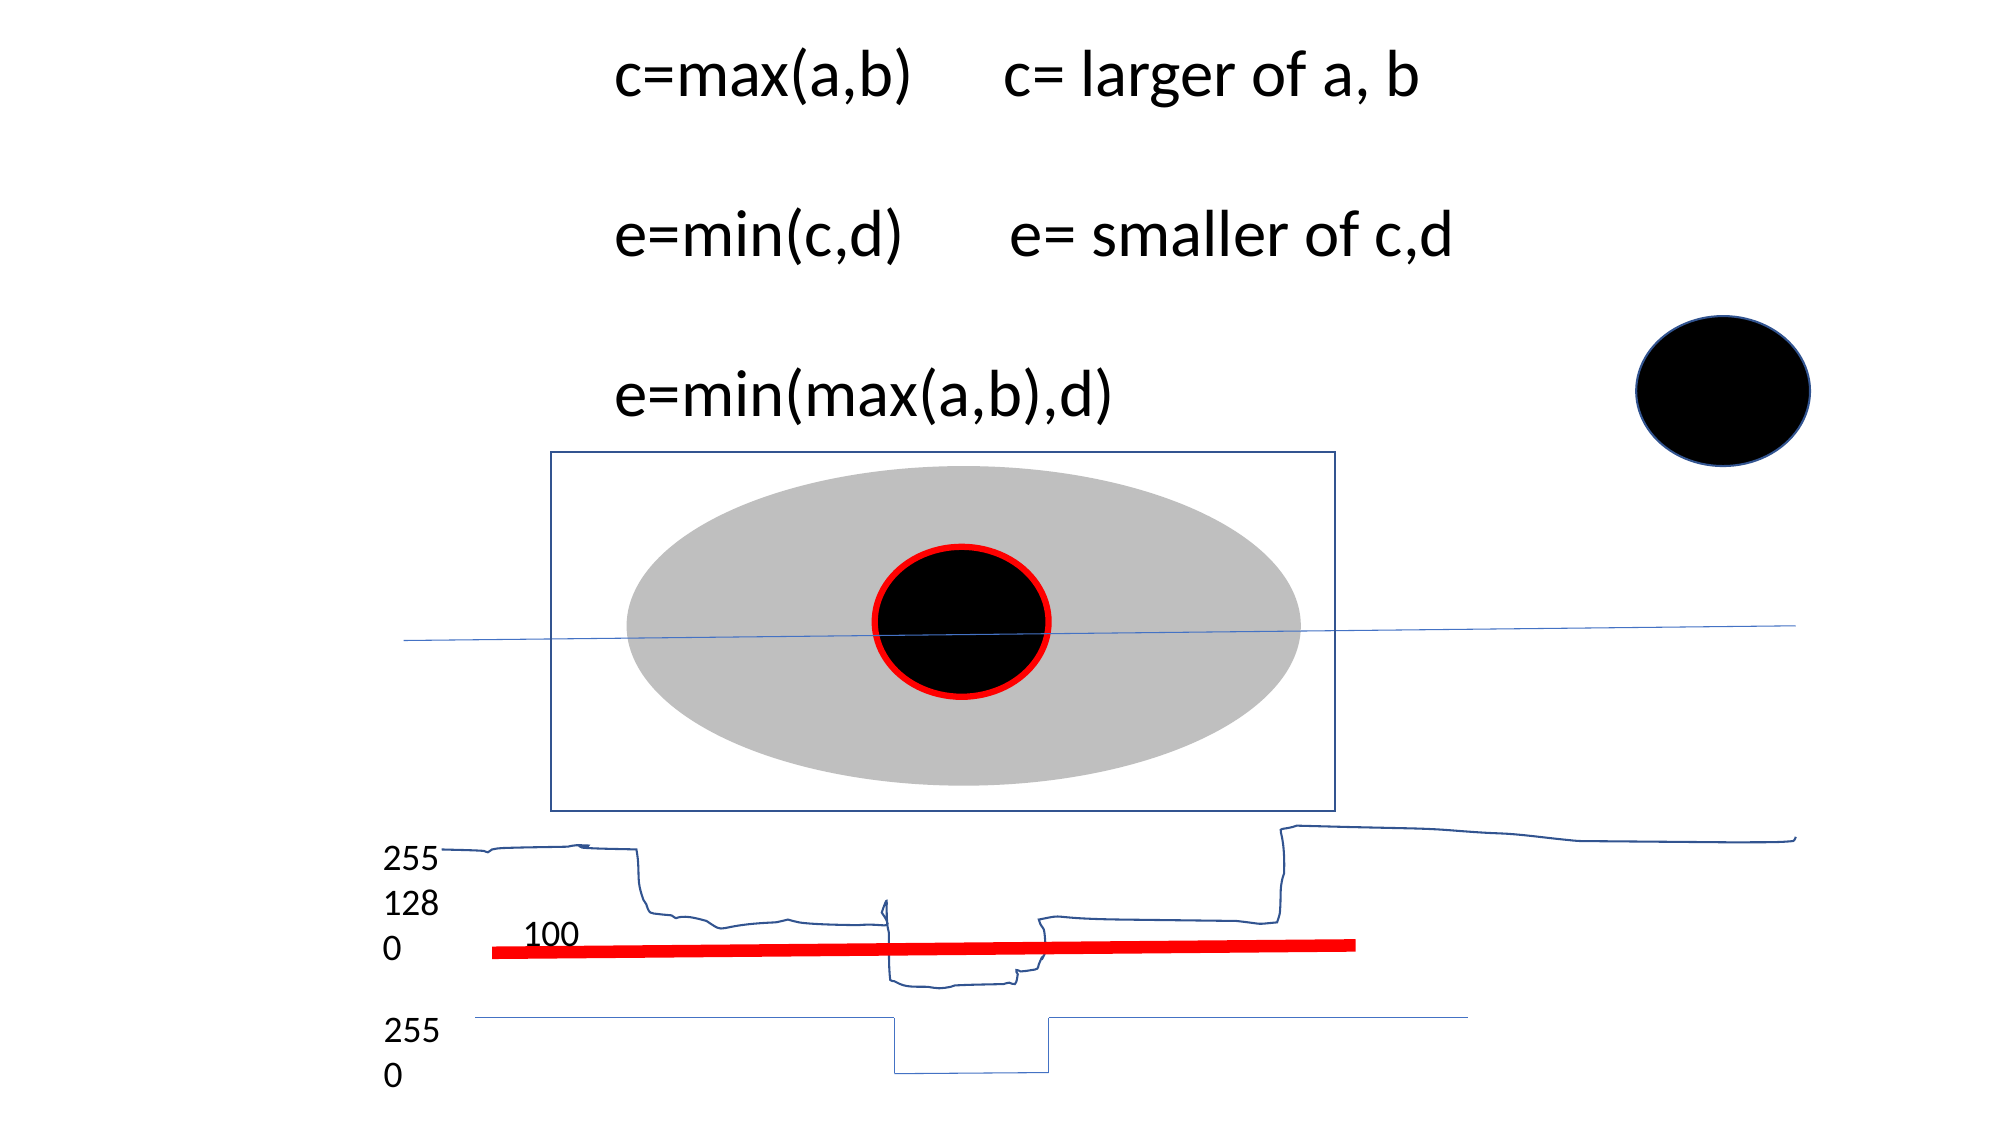

c=max(a,b)      c= larger of a, b

e=min(c,d)       e= smaller of c,d

e=min(max(a,b),d)

255
128
0

100
255
0